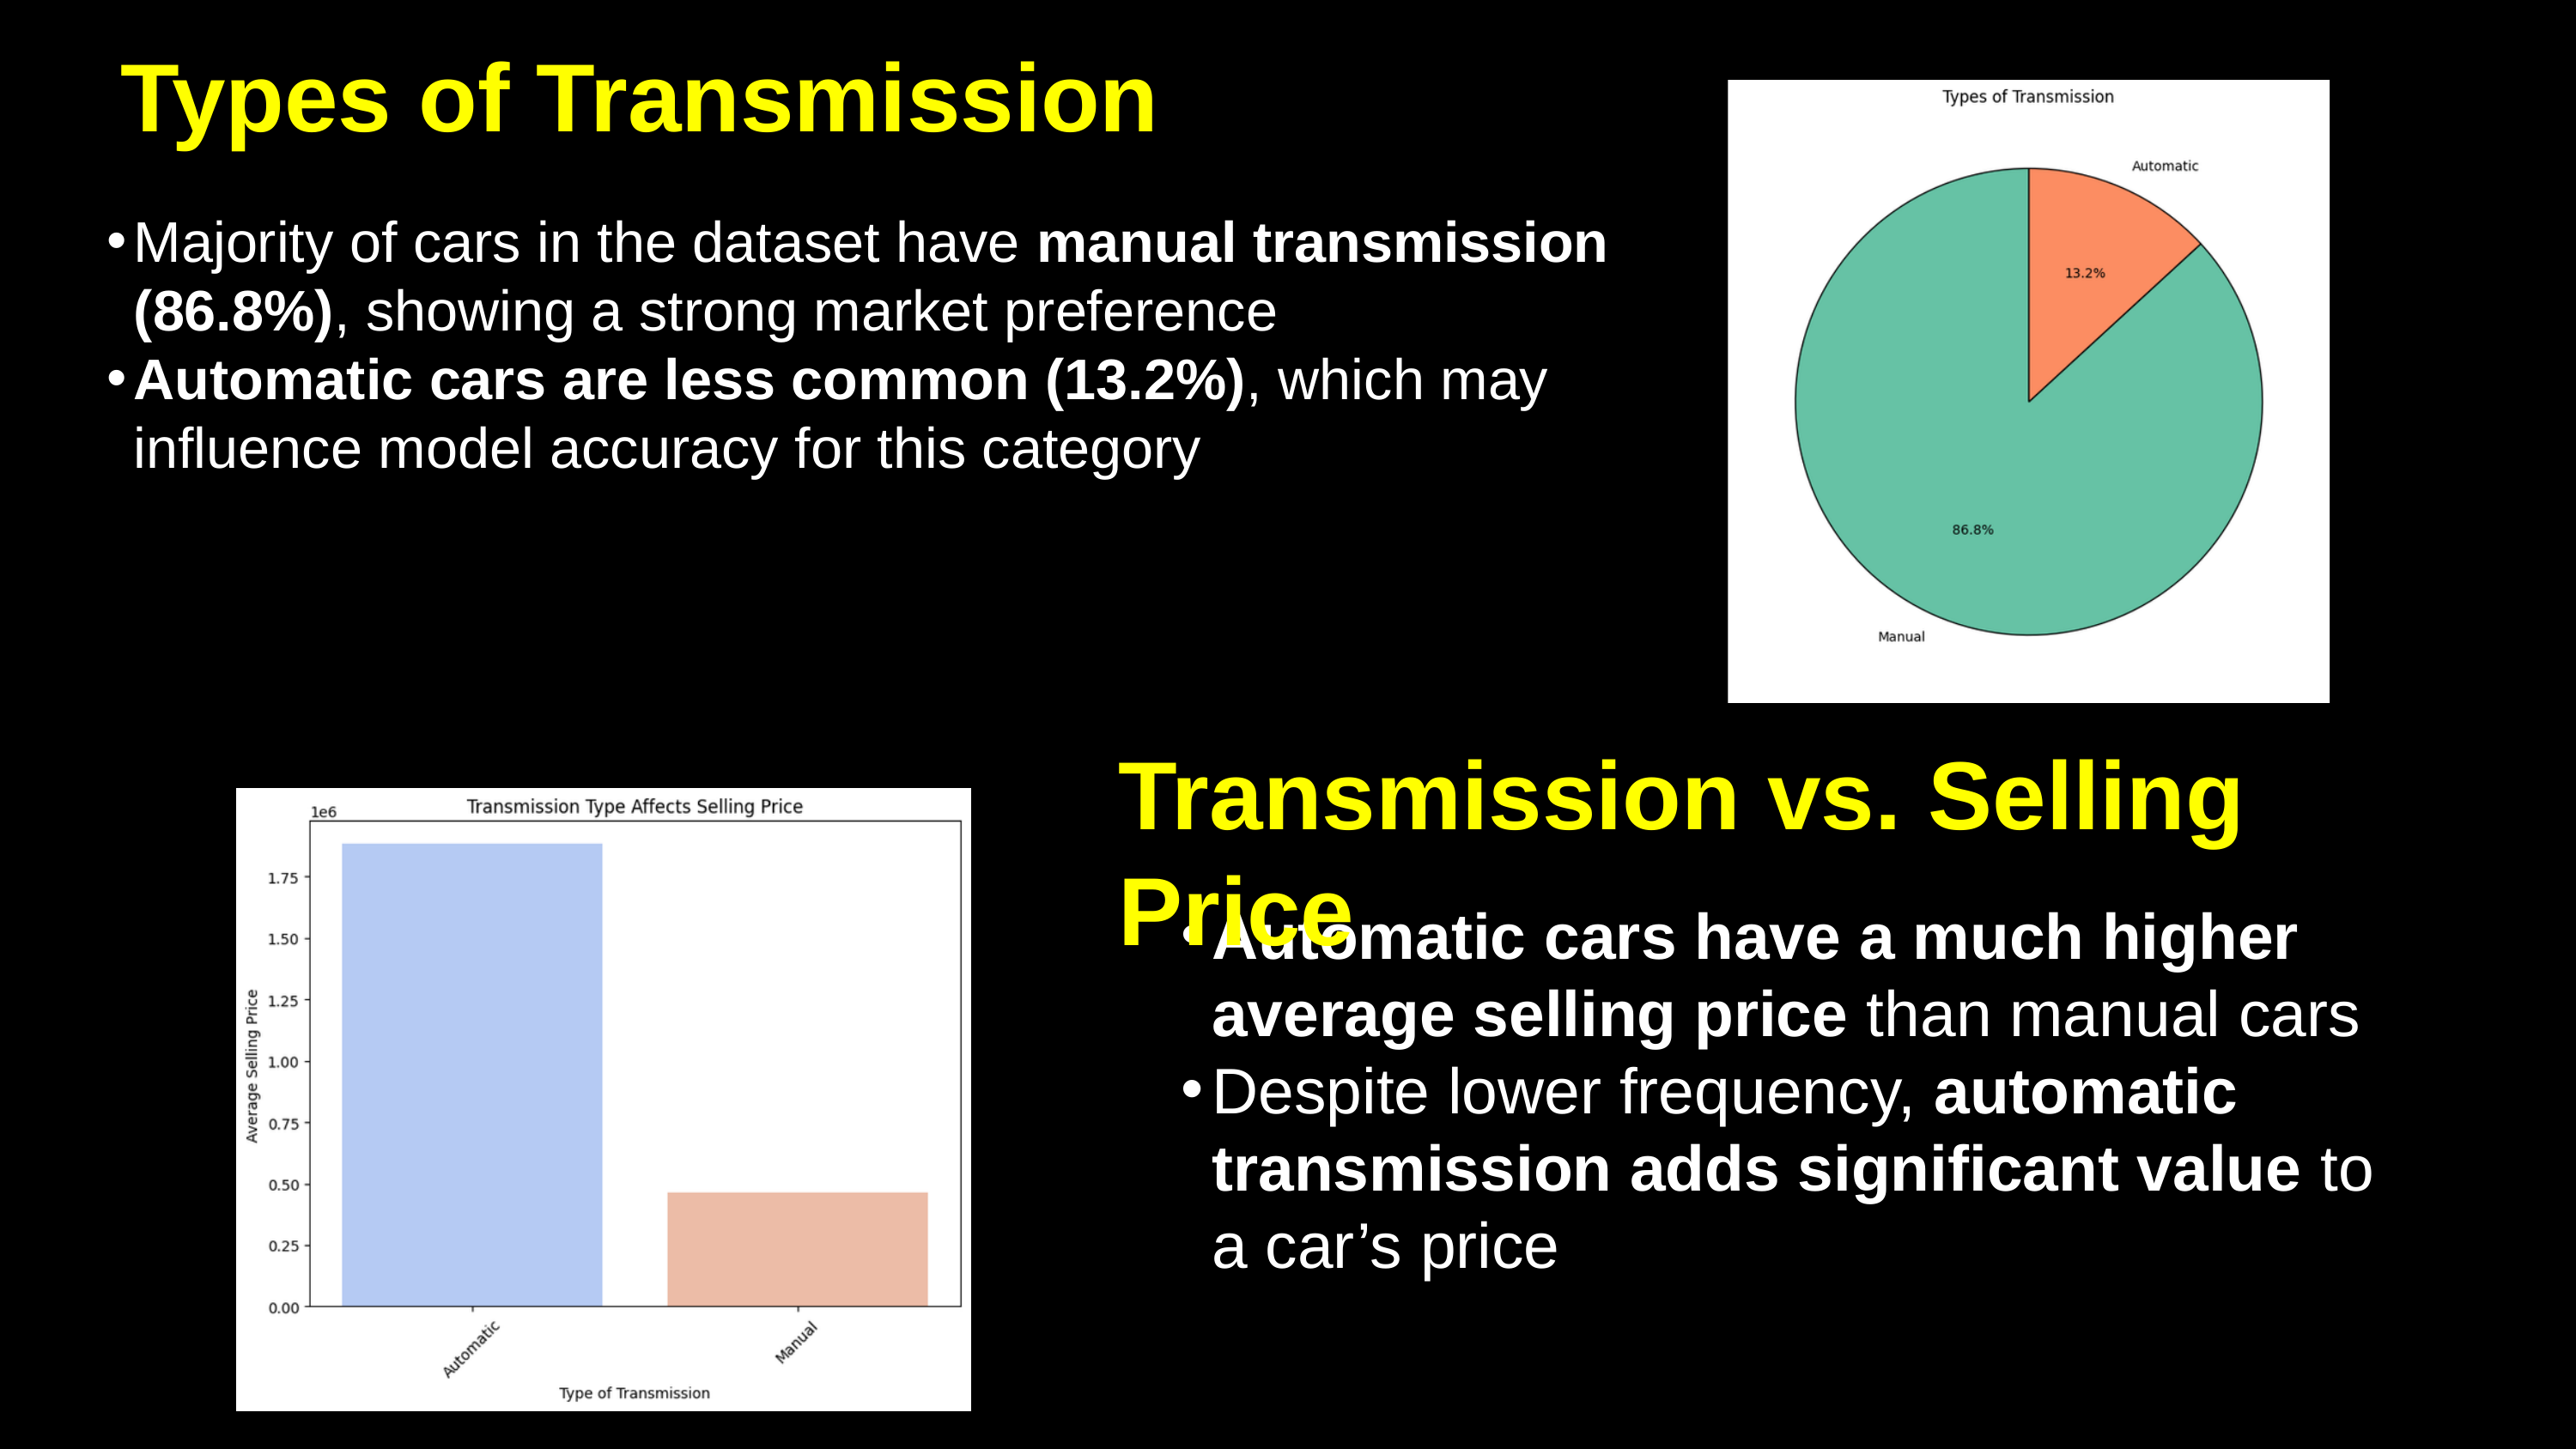

Types of Transmission

Majority of cars in the dataset have manual transmission (86.8%), showing a strong market preference
Automatic cars are less common (13.2%), which may influence model accuracy for this category
Transmission vs. Selling Price

Automatic cars have a much higher average selling price than manual cars
Despite lower frequency, automatic transmission adds significant value to a car’s price